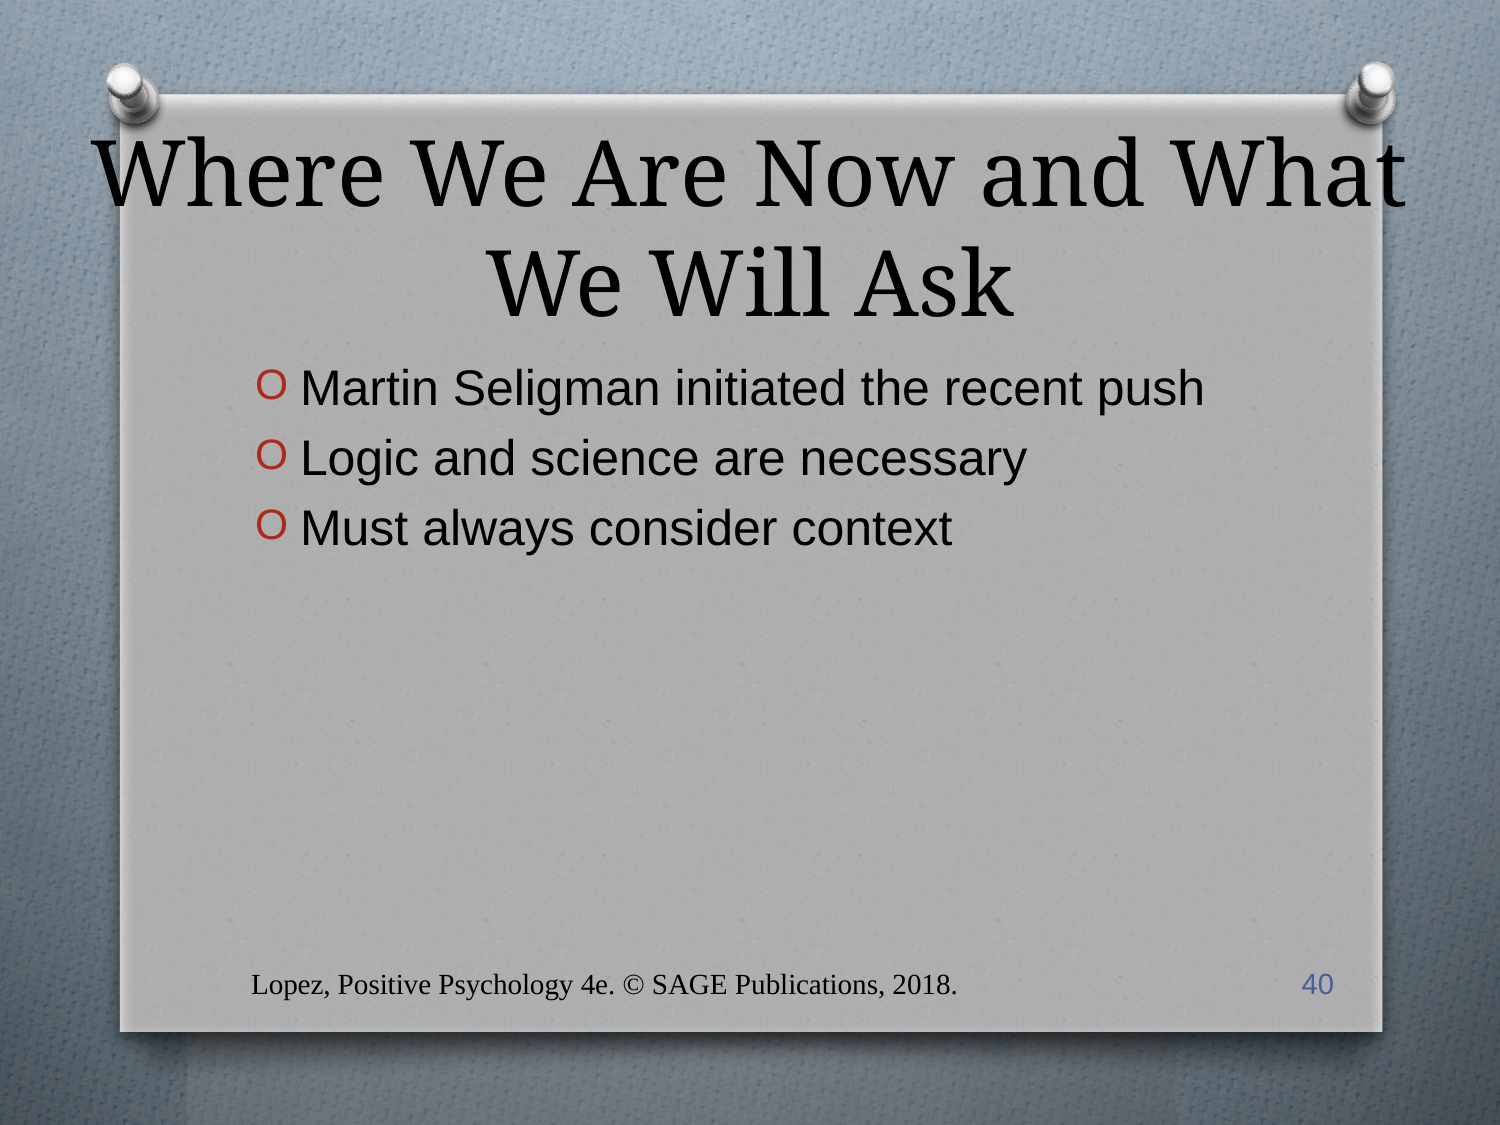

# Where We Are Now and What We Will Ask
Martin Seligman initiated the recent push
Logic and science are necessary
Must always consider context
Lopez, Positive Psychology 4e. © SAGE Publications, 2018.
40